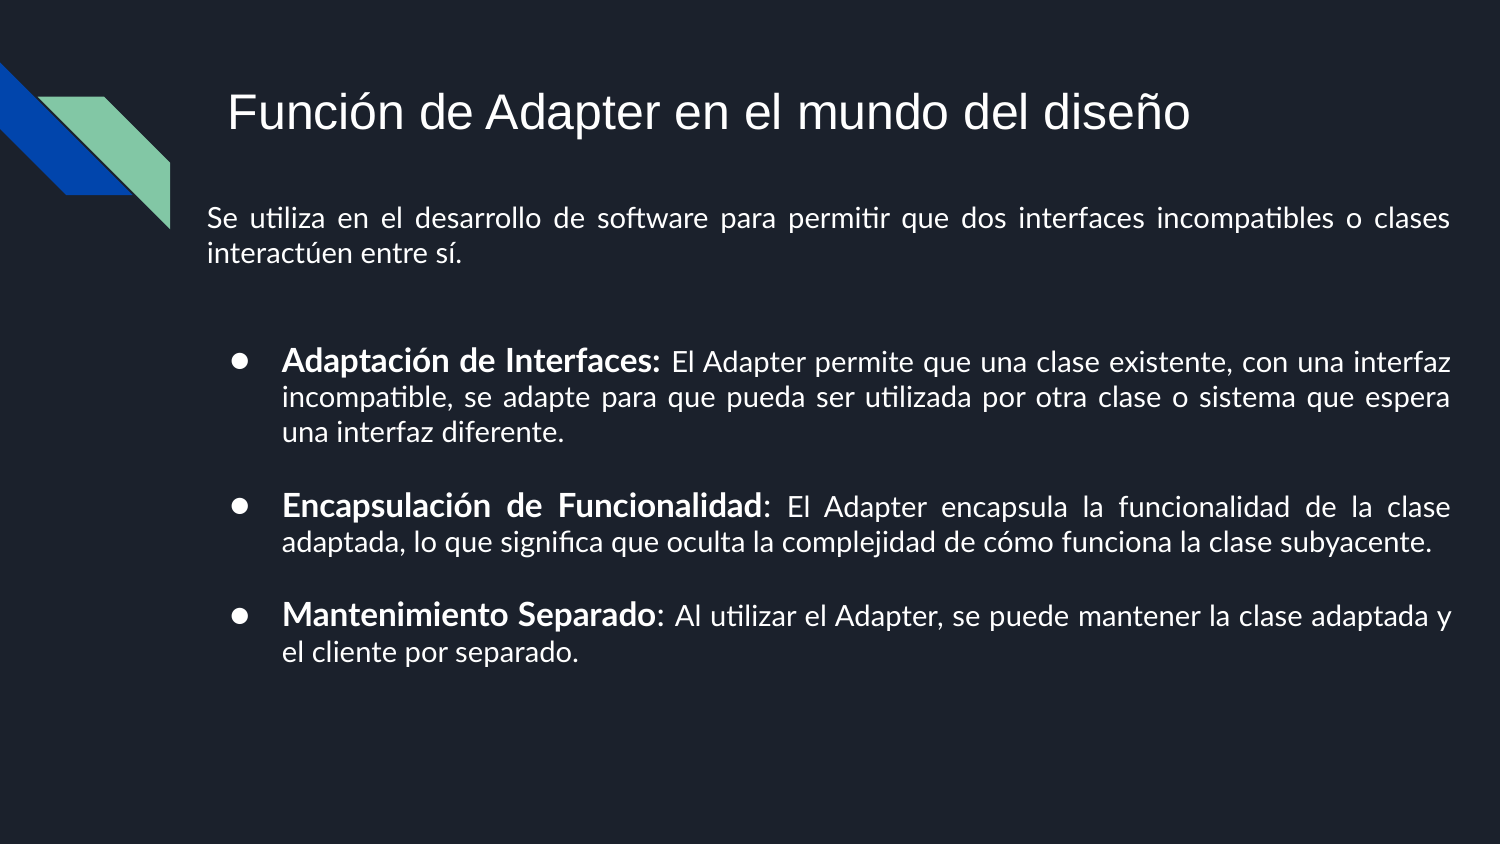

# Función de Adapter en el mundo del diseño
Se utiliza en el desarrollo de software para permitir que dos interfaces incompatibles o clases interactúen entre sí.

Adaptación de Interfaces: El Adapter permite que una clase existente, con una interfaz incompatible, se adapte para que pueda ser utilizada por otra clase o sistema que espera una interfaz diferente.

Encapsulación de Funcionalidad: El Adapter encapsula la funcionalidad de la clase adaptada, lo que significa que oculta la complejidad de cómo funciona la clase subyacente.

Mantenimiento Separado: Al utilizar el Adapter, se puede mantener la clase adaptada y el cliente por separado.